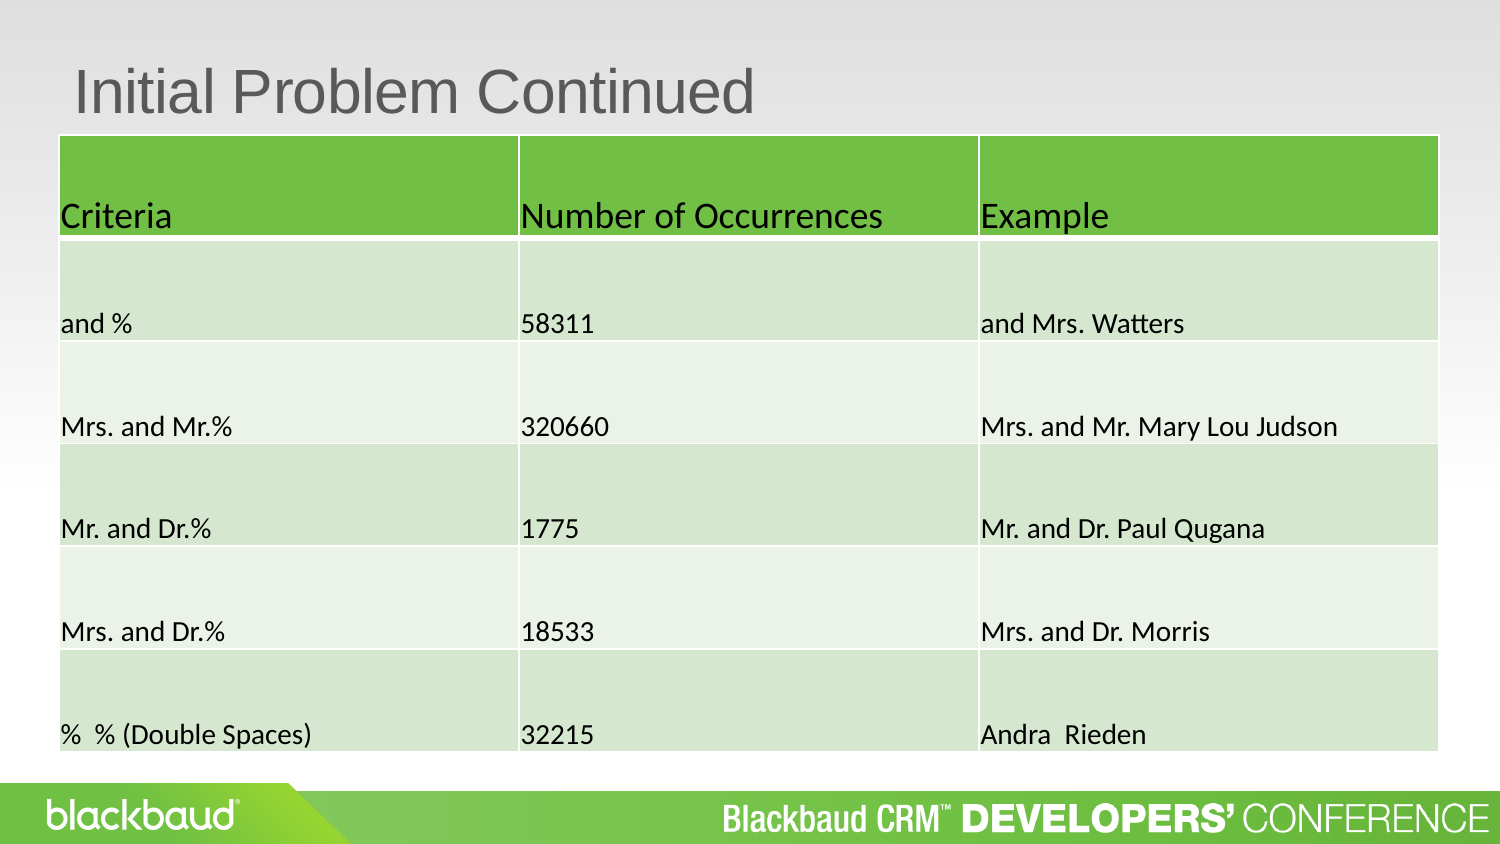

Initial Problem Continued
| Criteria | Number of Occurrences | Example |
| --- | --- | --- |
| and % | 58311 | and Mrs. Watters |
| Mrs. and Mr.% | 320660 | Mrs. and Mr. Mary Lou Judson |
| Mr. and Dr.% | 1775 | Mr. and Dr. Paul Qugana |
| Mrs. and Dr.% | 18533 | Mrs. and Dr. Morris |
| % % (Double Spaces) | 32215 | Andra Rieden |